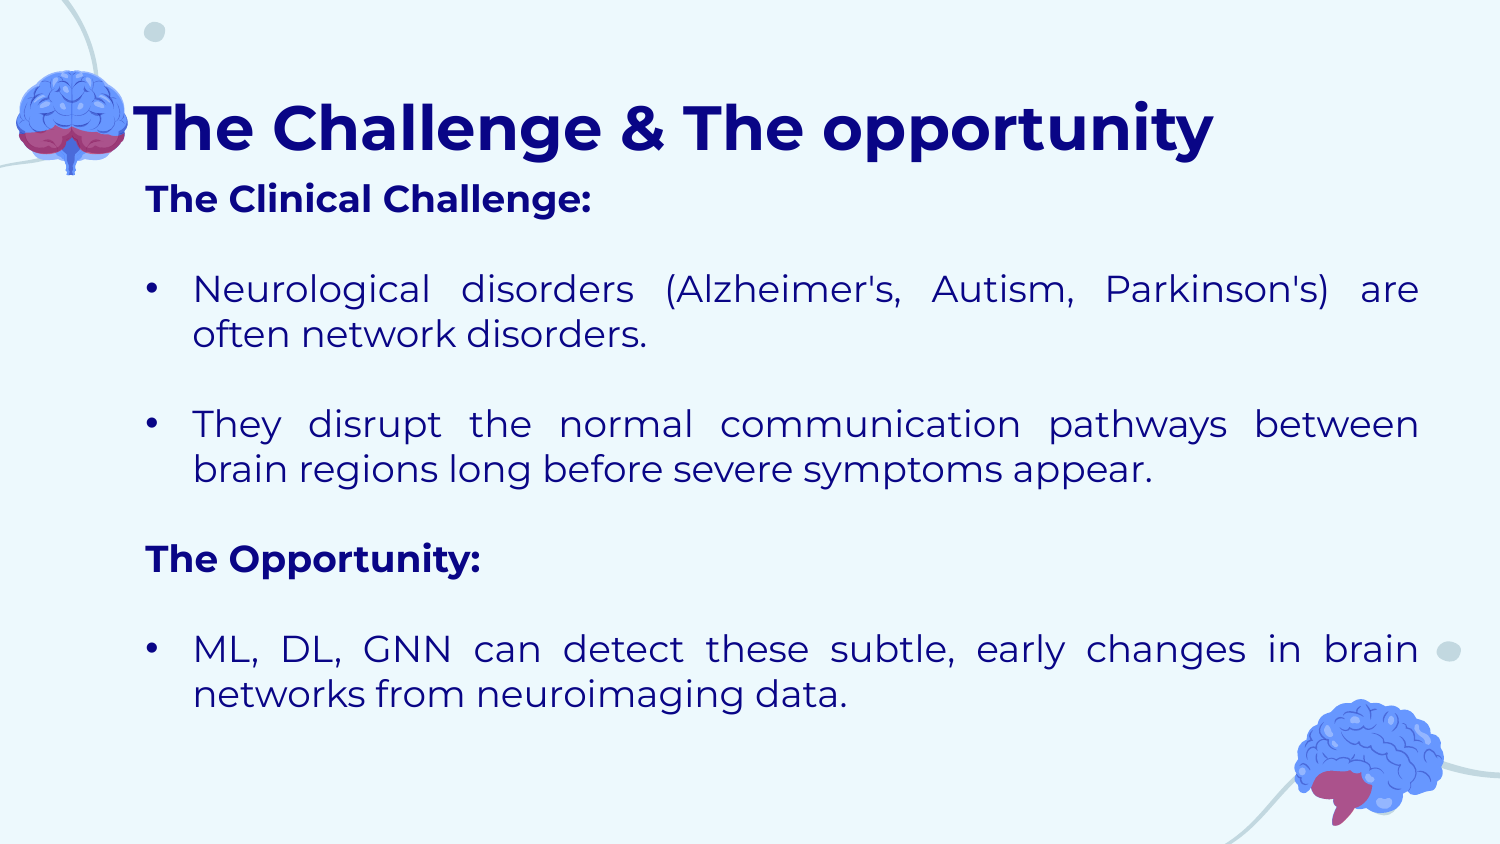

# The Challenge & The opportunity
The Clinical Challenge:

Neurological disorders (Alzheimer's, Autism, Parkinson's) are often network disorders.

They disrupt the normal communication pathways between brain regions long before severe symptoms appear.

The Opportunity:

ML, DL, GNN can detect these subtle, early changes in brain networks from neuroimaging data.